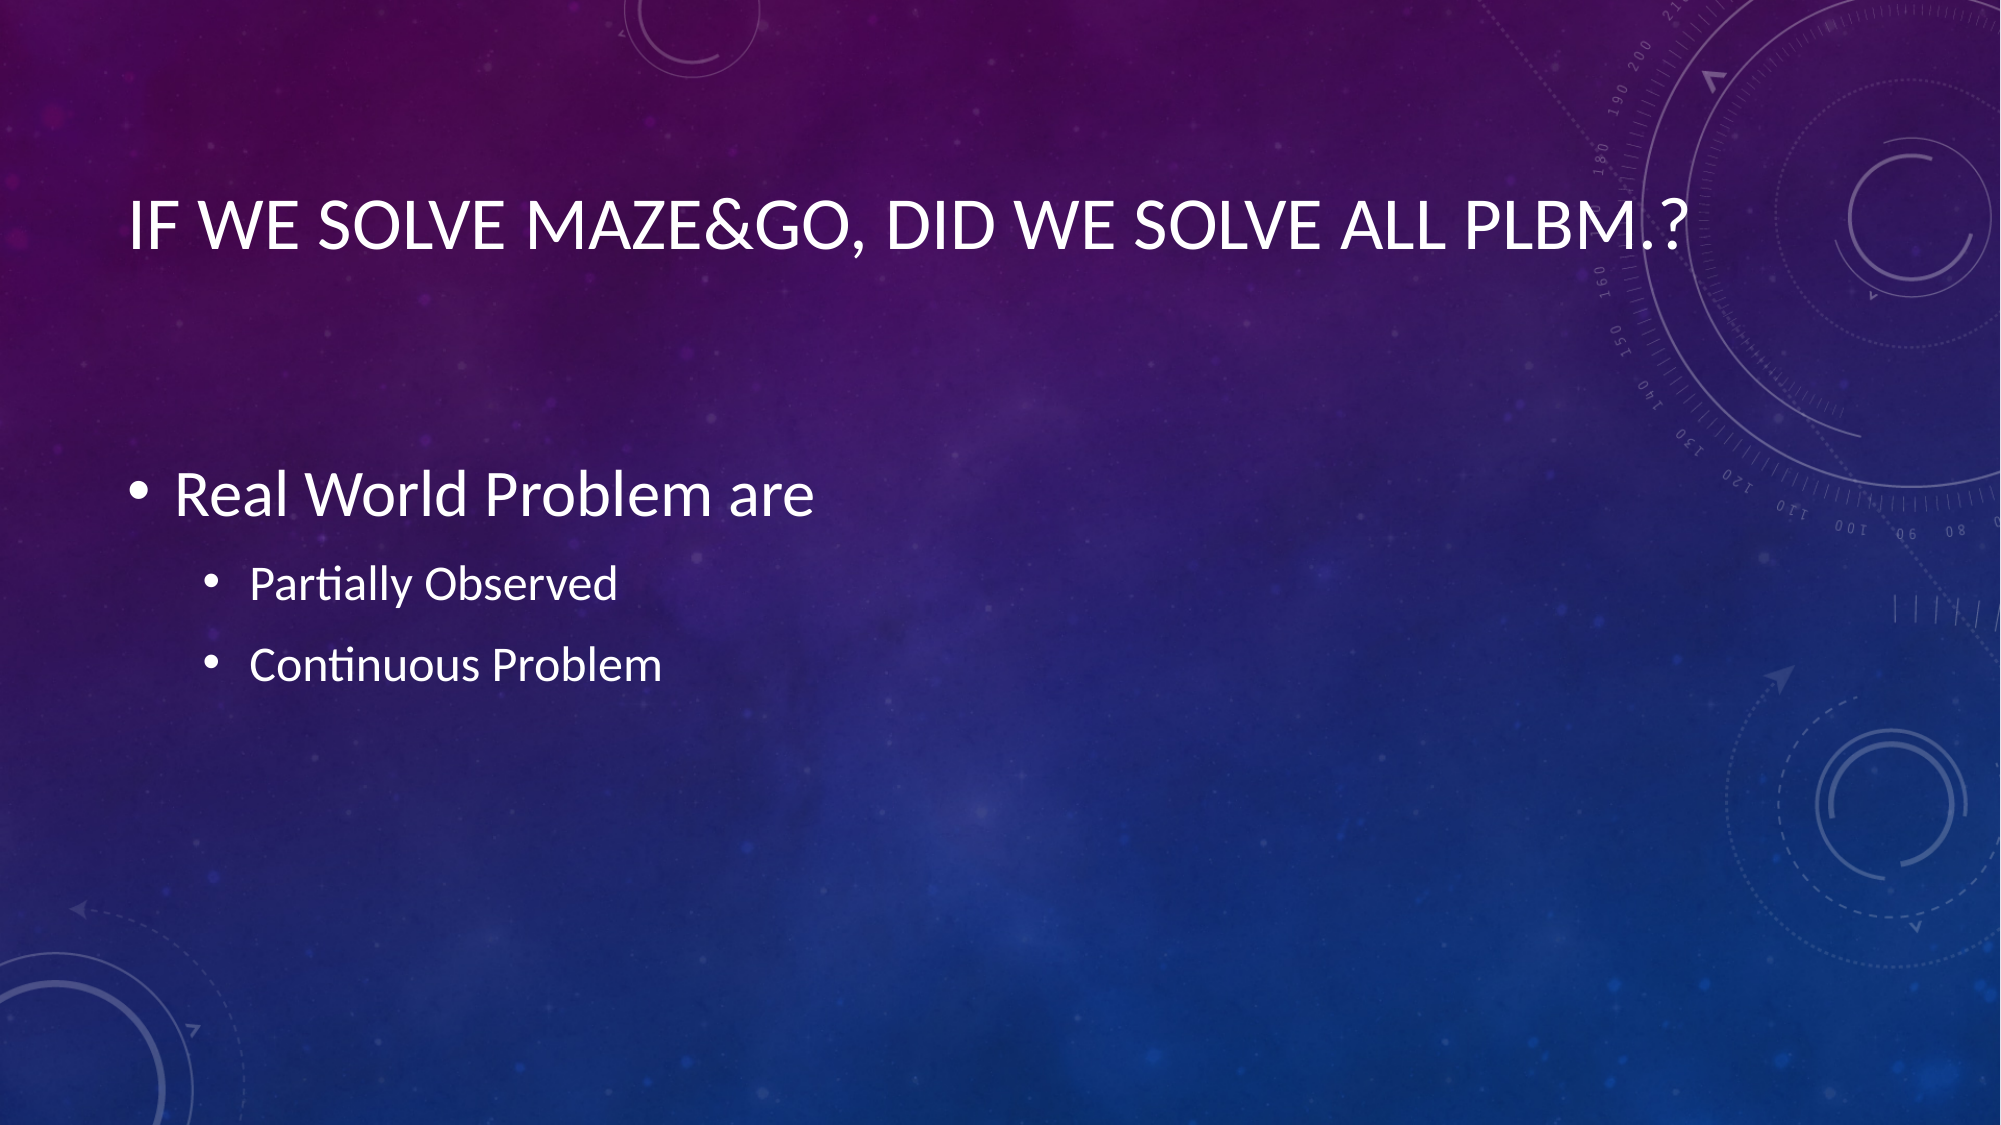

# If we solve maze&go, did we solve all plbm.?
Real World Problem are
Partially Observed
Continuous Problem